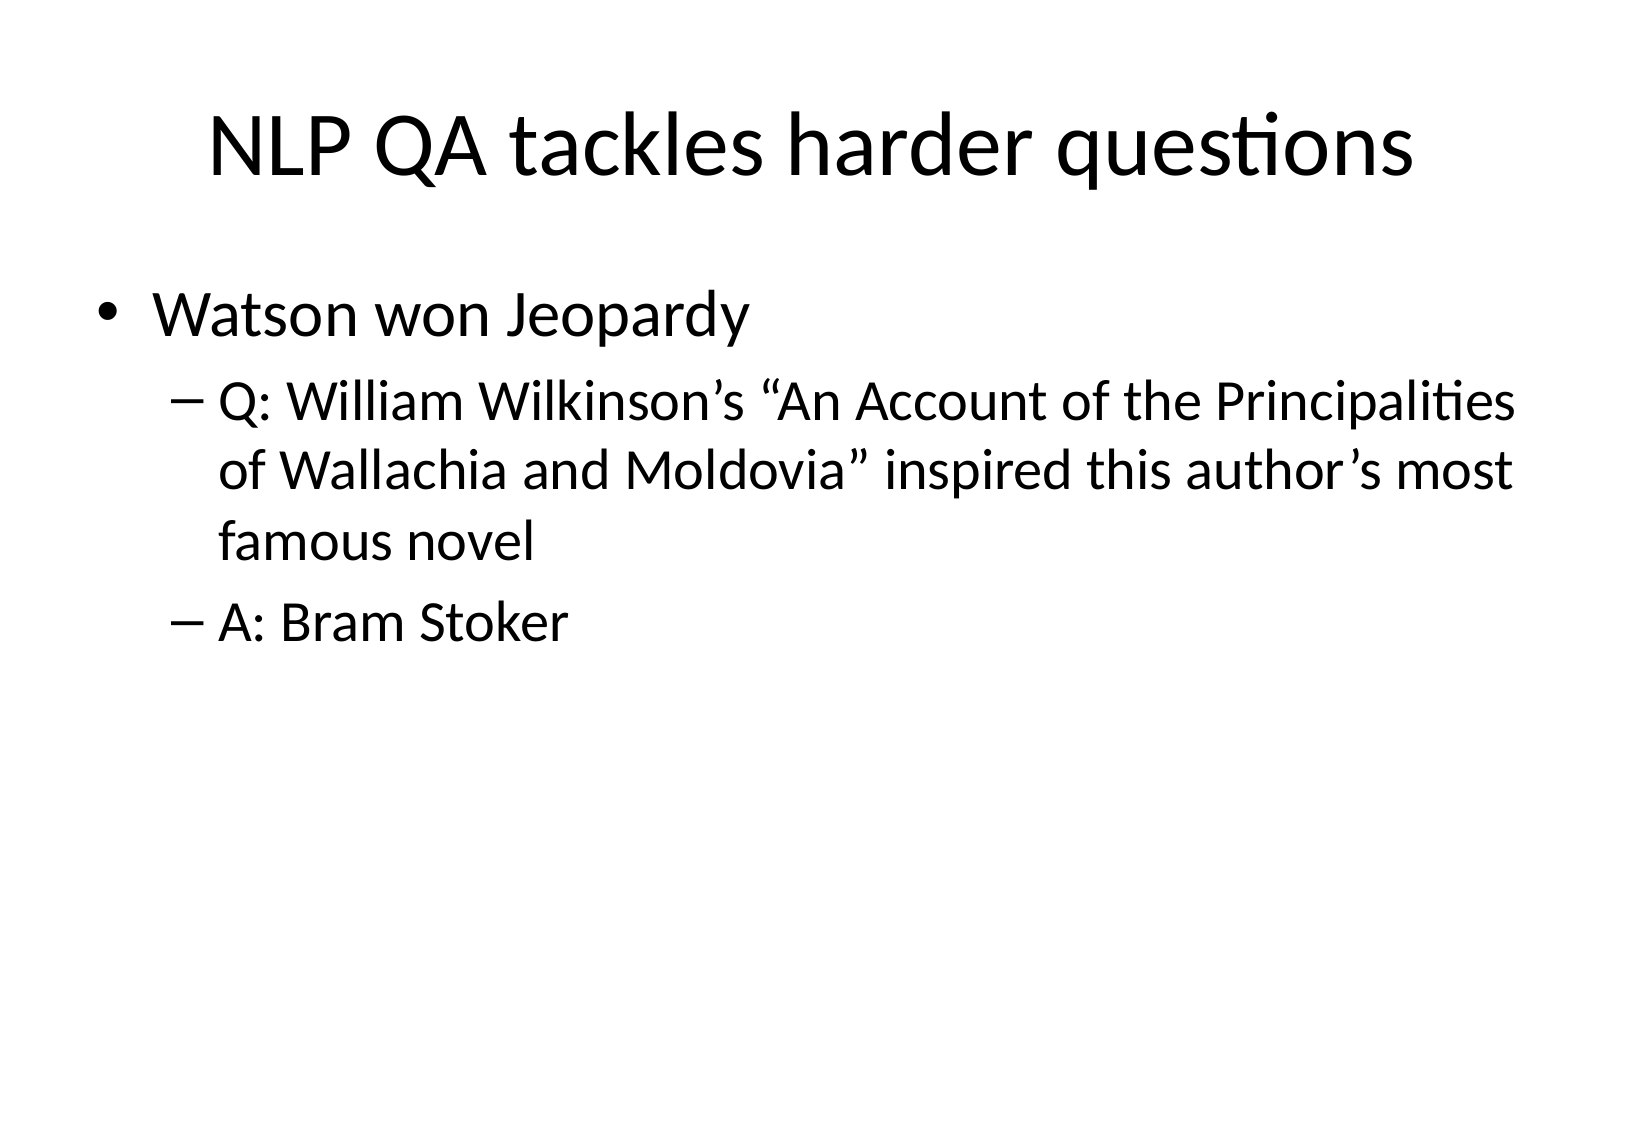

# NLP QA tackles harder questions
Watson won Jeopardy
Q: William Wilkinson’s “An Account of the Principalities of Wallachia and Moldovia” inspired this author’s most famous novel
A: Bram Stoker